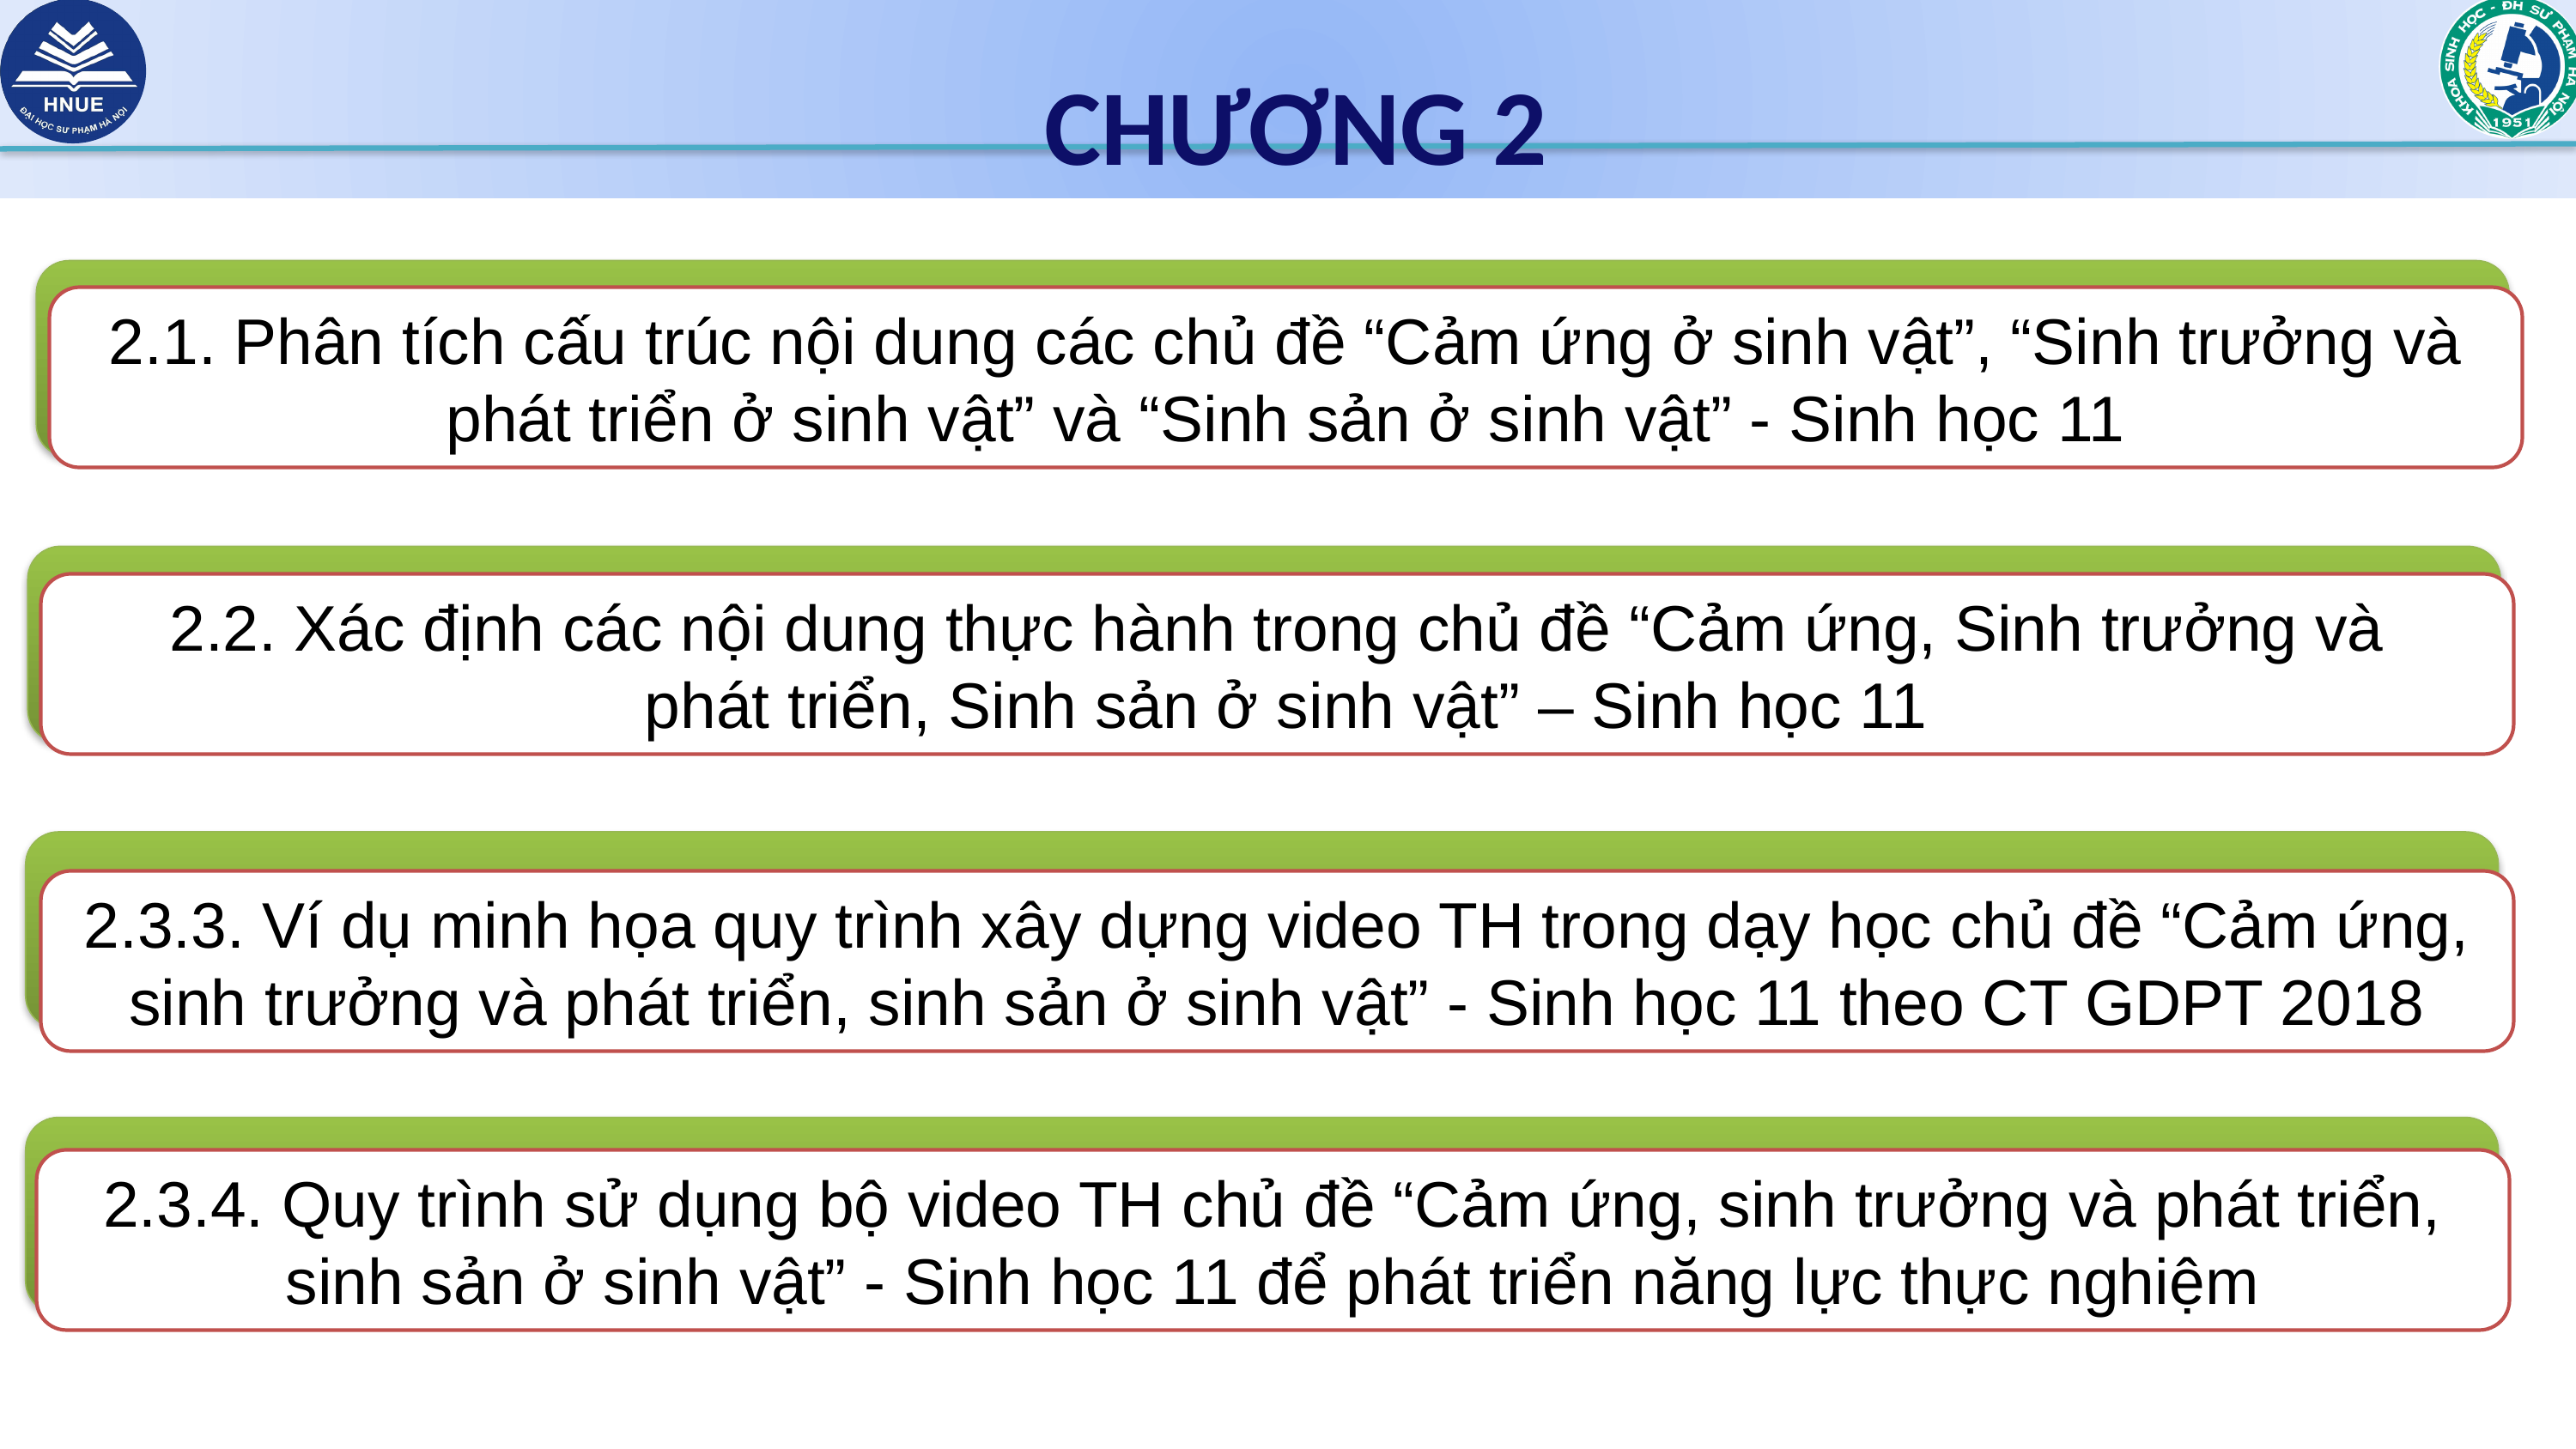

CHƯƠNG 2

2.1. Phân tích cấu trúc nội dung các chủ đề “Cảm ứng ở sinh vật”, “Sinh trưởng và phát triển ở sinh vật” và “Sinh sản ở sinh vật” - Sinh học 11

2.2. Xác định các nội dung thực hành trong chủ đề “Cảm ứng, Sinh trưởng và
 phát triển, Sinh sản ở sinh vật” – Sinh học 11

2.3.3. Ví dụ minh họa quy trình xây dựng video TH trong dạy học chủ đề “Cảm ứng, sinh trưởng và phát triển, sinh sản ở sinh vật” - Sinh học 11 theo CT GDPT 2018

2.3.4. Quy trình sử dụng bộ video TH chủ đề “Cảm ứng, sinh trưởng và phát triển, sinh sản ở sinh vật” - Sinh học 11 để phát triển năng lực thực nghiệm